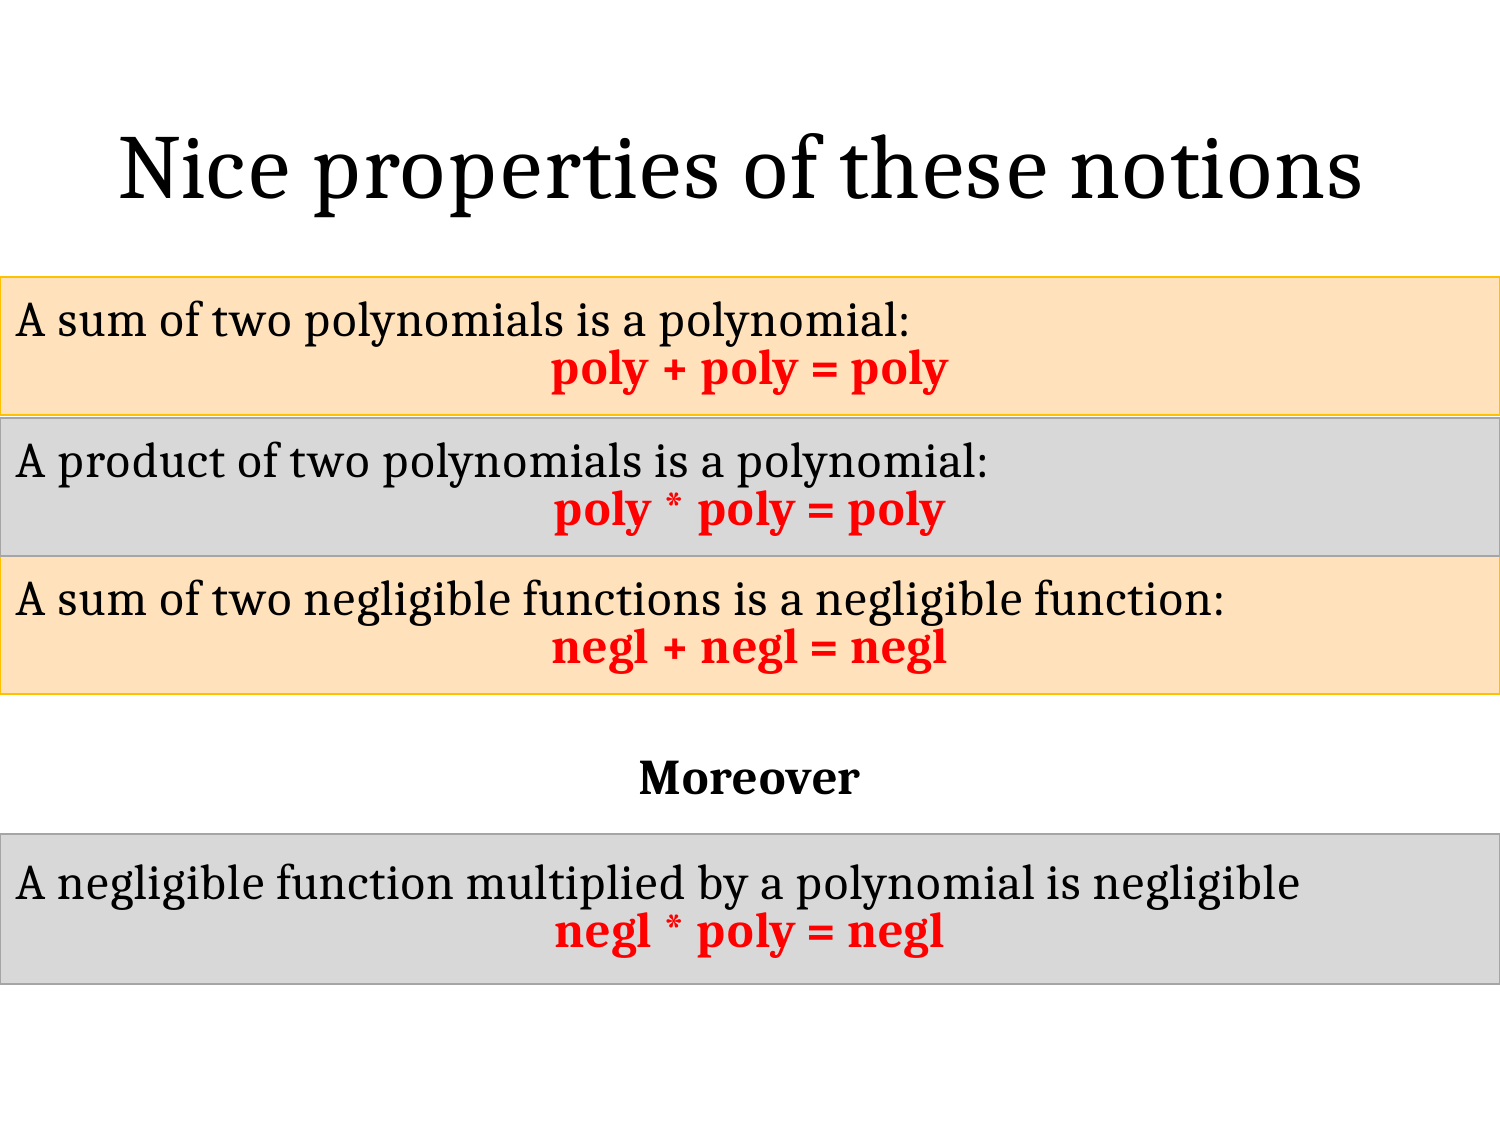

# Nice properties of these notions
A sum of two polynomials is a polynomial:
poly + poly = poly
A product of two polynomials is a polynomial:
poly * poly = poly
A sum of two negligible functions is a negligible function:
negl + negl = negl
Moreover
A negligible function multiplied by a polynomial is negligible
negl * poly = negl